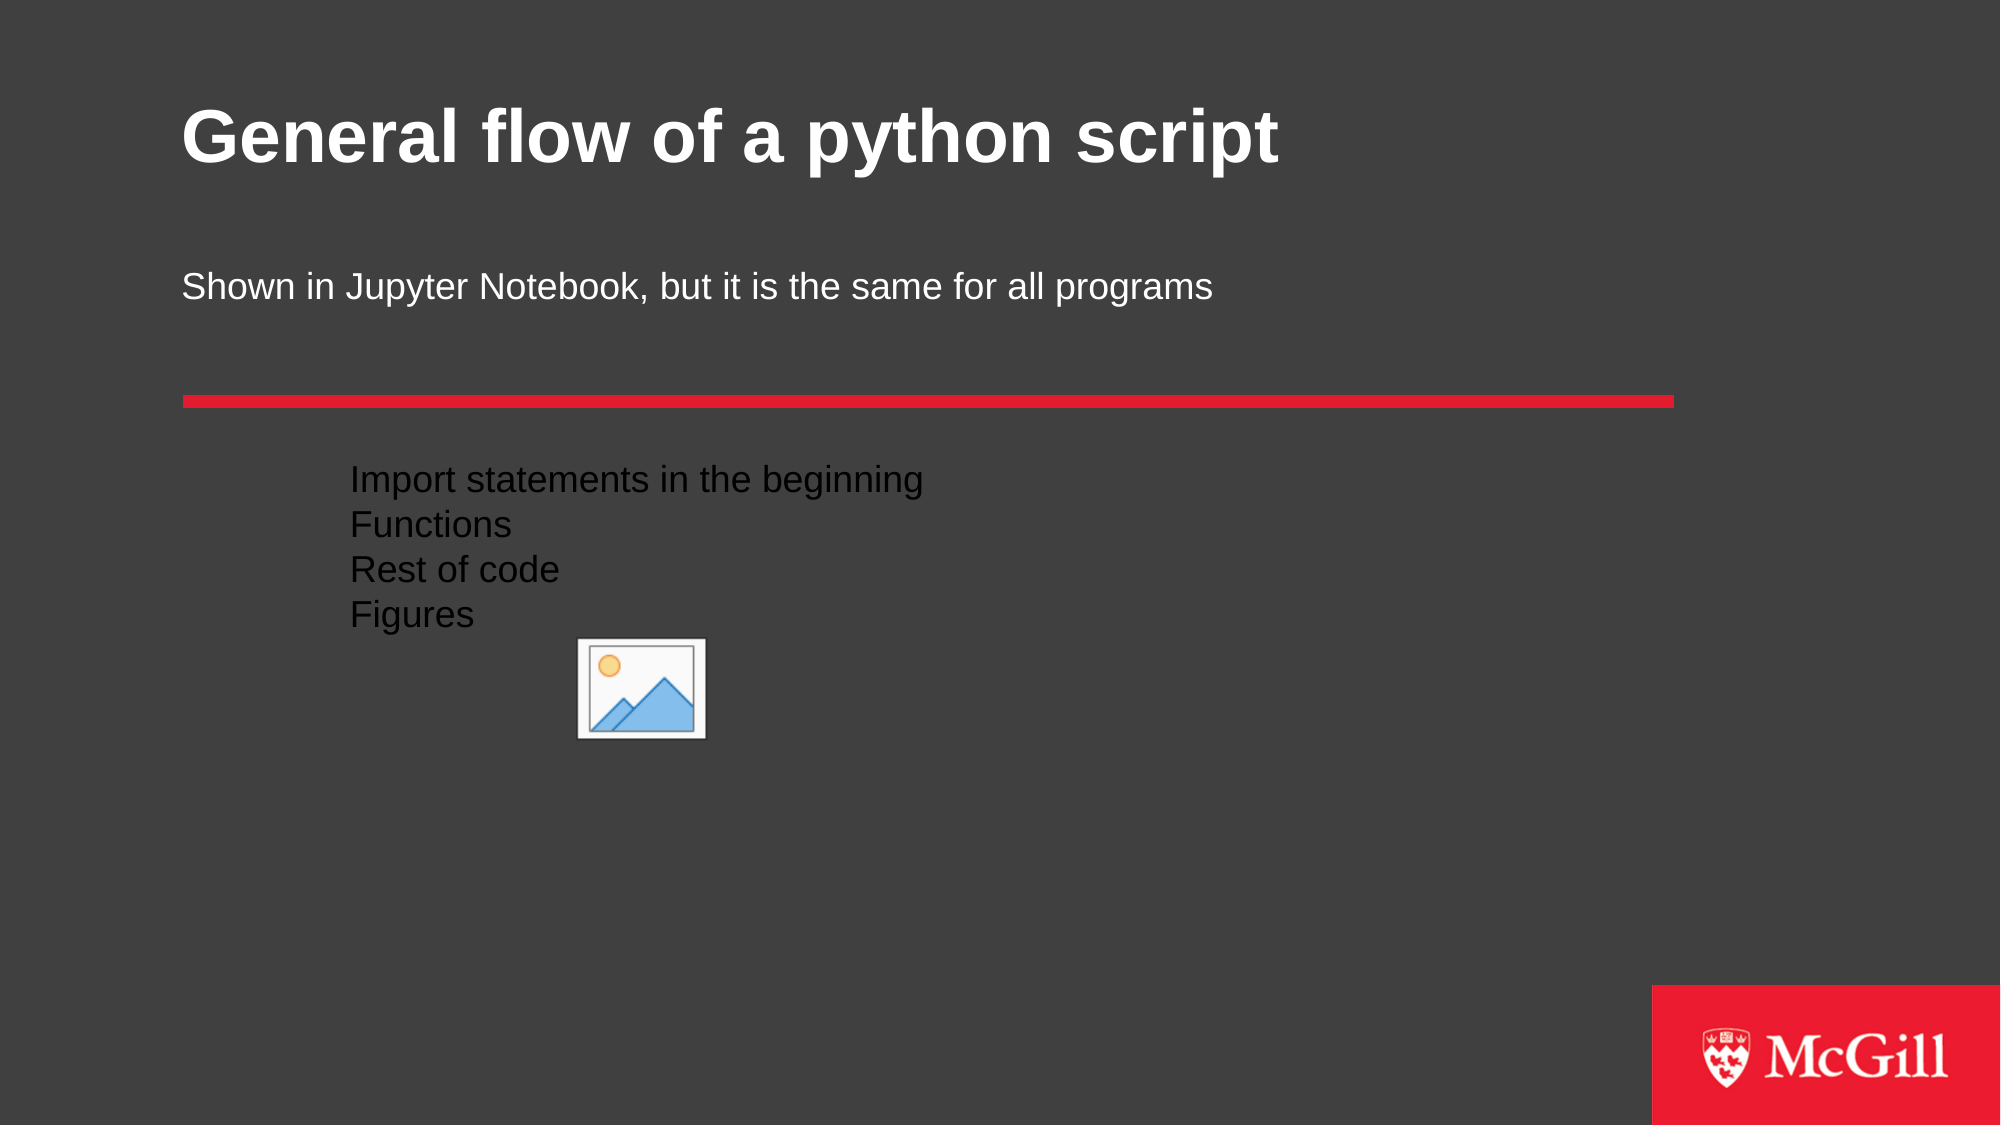

# General flow of a python script
Shown in Jupyter Notebook, but it is the same for all programs
Import statements in the beginning
Functions
Rest of code
Figures